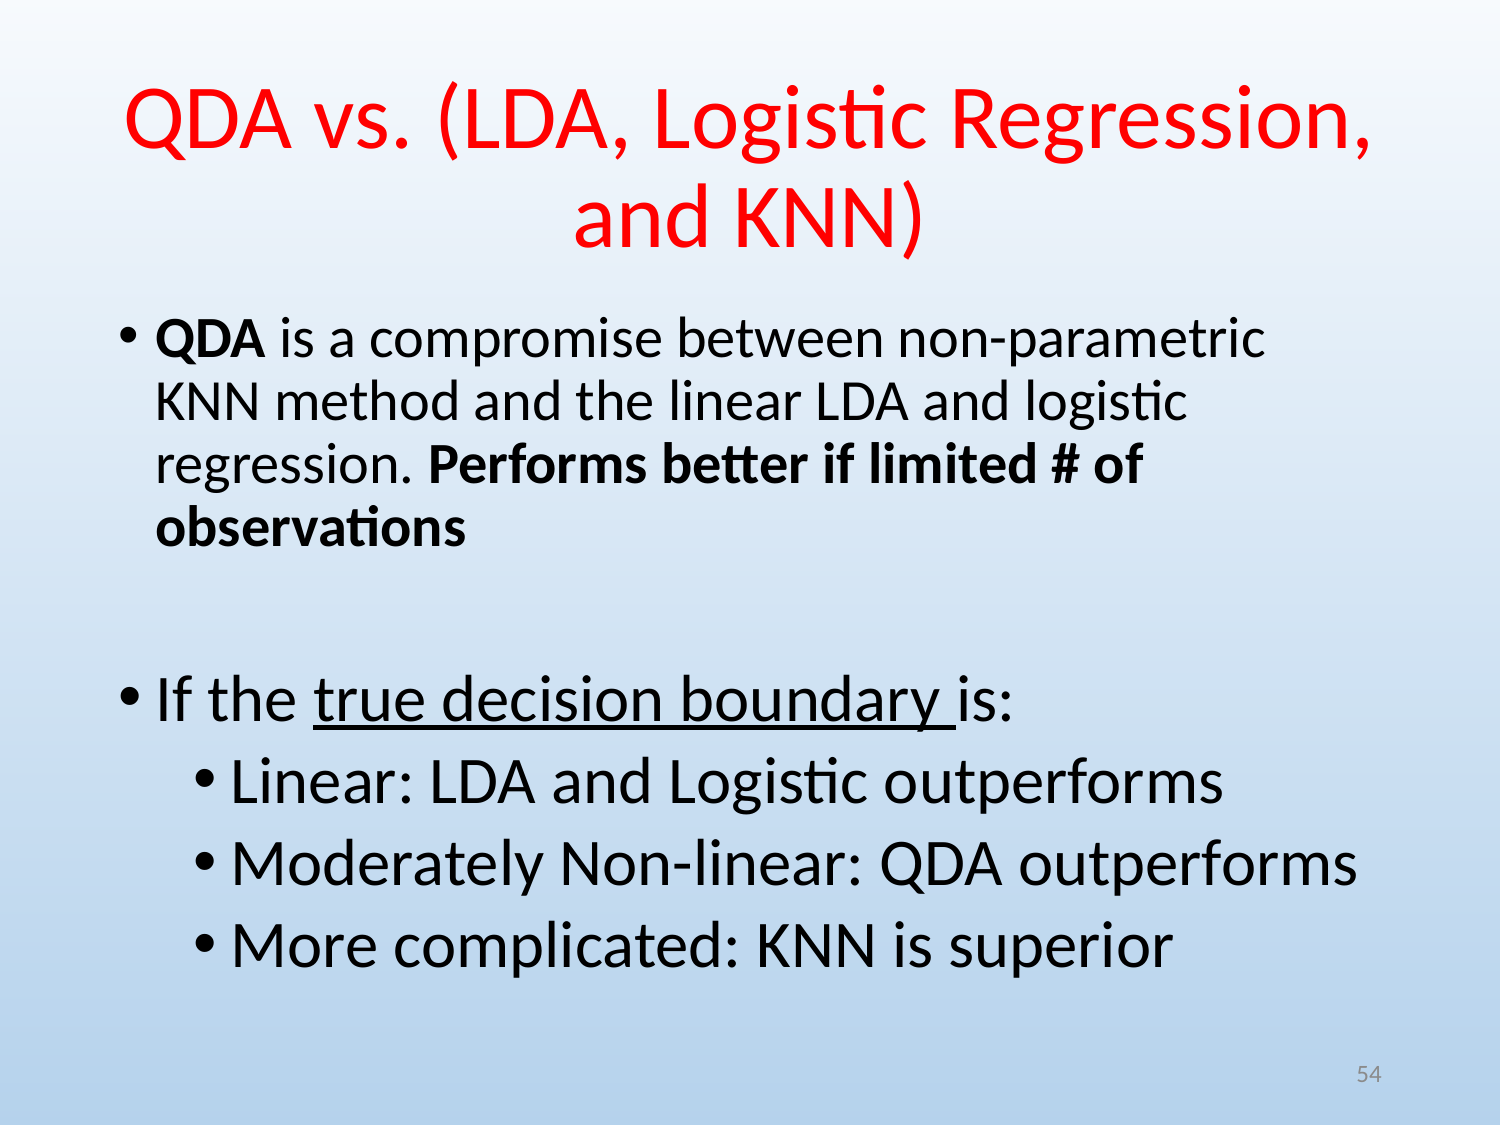

# QDA vs. (LDA, Logistic Regression, and KNN)
QDA is a compromise between non-parametric KNN method and the linear LDA and logistic regression. Performs better if limited # of observations

If the true decision boundary is:
Linear: LDA and Logistic outperforms
Moderately Non-linear: QDA outperforms
More complicated: KNN is superior
54